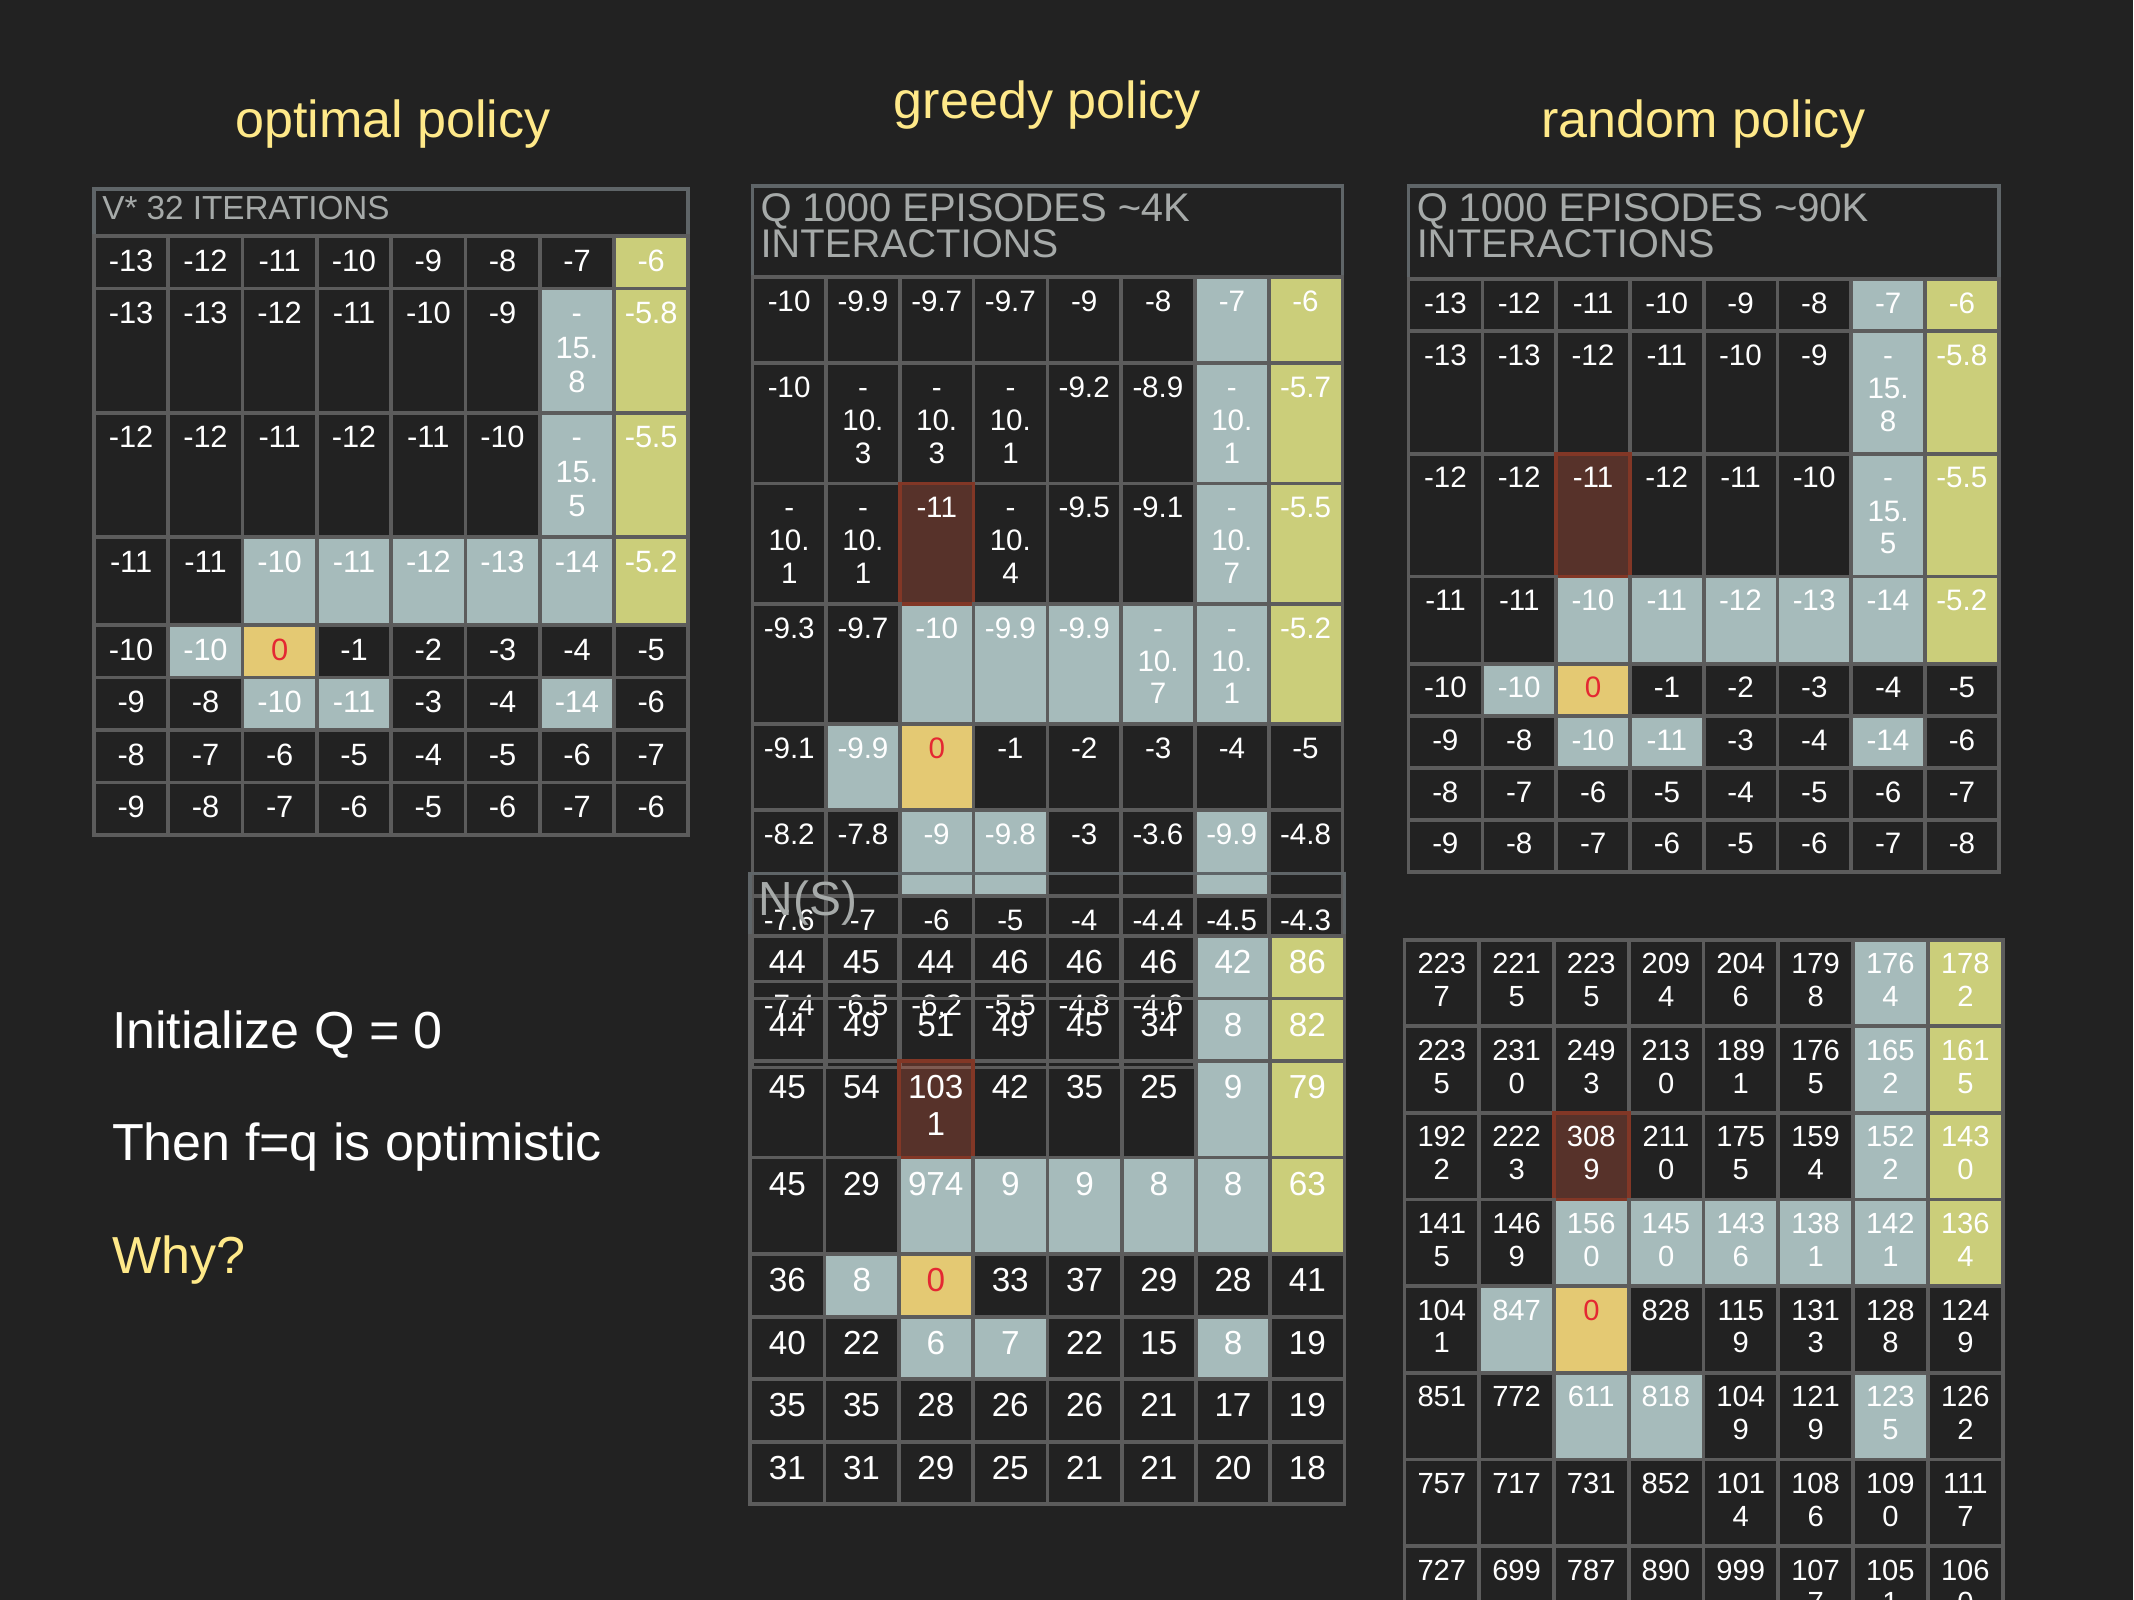

greedy policy
optimal policy
random policy
| Q 1000 episodes ~4k interactions |  |  |  |  |  |  |  |
| --- | --- | --- | --- | --- | --- | --- | --- |
| -10 | -9.9 | -9.7 | -9.7 | -9 | -8 | -7 | -6 |
| -10 | -10.3 | -10.3 | -10.1 | -9.2 | -8.9 | -10.1 | -5.7 |
| -10.1 | -10.1 | -11 | -10.4 | -9.5 | -9.1 | -10.7 | -5.5 |
| -9.3 | -9.7 | -10 | -9.9 | -9.9 | -10.7 | -10.1 | -5.2 |
| -9.1 | -9.9 | 0 | -1 | -2 | -3 | -4 | -5 |
| -8.2 | -7.8 | -9 | -9.8 | -3 | -3.6 | -9.9 | -4.8 |
| -7.6 | -7 | -6 | -5 | -4 | -4.4 | -4.5 | -4.3 |
| -7.4 | -6.5 | -6.2 | -5.5 | -4.8 | -4.6 | -4.5 | -4.7 |
| Q 1000 episodes ~90k interactions |  |  |  |  |  |  |  |
| --- | --- | --- | --- | --- | --- | --- | --- |
| -13 | -12 | -11 | -10 | -9 | -8 | -7 | -6 |
| -13 | -13 | -12 | -11 | -10 | -9 | -15.8 | -5.8 |
| -12 | -12 | -11 | -12 | -11 | -10 | -15.5 | -5.5 |
| -11 | -11 | -10 | -11 | -12 | -13 | -14 | -5.2 |
| -10 | -10 | 0 | -1 | -2 | -3 | -4 | -5 |
| -9 | -8 | -10 | -11 | -3 | -4 | -14 | -6 |
| -8 | -7 | -6 | -5 | -4 | -5 | -6 | -7 |
| -9 | -8 | -7 | -6 | -5 | -6 | -7 | -8 |
| V\* 32 iterations |  |  |  |  |  |  |  |
| --- | --- | --- | --- | --- | --- | --- | --- |
| -13 | -12 | -11 | -10 | -9 | -8 | -7 | -6 |
| -13 | -13 | -12 | -11 | -10 | -9 | -15.8 | -5.8 |
| -12 | -12 | -11 | -12 | -11 | -10 | -15.5 | -5.5 |
| -11 | -11 | -10 | -11 | -12 | -13 | -14 | -5.2 |
| -10 | -10 | 0 | -1 | -2 | -3 | -4 | -5 |
| -9 | -8 | -10 | -11 | -3 | -4 | -14 | -6 |
| -8 | -7 | -6 | -5 | -4 | -5 | -6 | -7 |
| -9 | -8 | -7 | -6 | -5 | -6 | -7 | -6 |
| N(S) |  |  |  |  |  |  |  |
| --- | --- | --- | --- | --- | --- | --- | --- |
| 44 | 45 | 44 | 46 | 46 | 46 | 42 | 86 |
| 44 | 49 | 51 | 49 | 45 | 34 | 8 | 82 |
| 45 | 54 | 1031 | 42 | 35 | 25 | 9 | 79 |
| 45 | 29 | 974 | 9 | 9 | 8 | 8 | 63 |
| 36 | 8 | 0 | 33 | 37 | 29 | 28 | 41 |
| 40 | 22 | 6 | 7 | 22 | 15 | 8 | 19 |
| 35 | 35 | 28 | 26 | 26 | 21 | 17 | 19 |
| 31 | 31 | 29 | 25 | 21 | 21 | 20 | 18 |
| 2237 | 2215 | 2235 | 2094 | 2046 | 1798 | 1764 | 1782 |
| --- | --- | --- | --- | --- | --- | --- | --- |
| 2235 | 2310 | 2493 | 2130 | 1891 | 1765 | 1652 | 1615 |
| 1922 | 2223 | 3089 | 2110 | 1755 | 1594 | 1522 | 1430 |
| 1415 | 1469 | 1560 | 1450 | 1436 | 1381 | 1421 | 1364 |
| 1041 | 847 | 0 | 828 | 1159 | 1313 | 1288 | 1249 |
| 851 | 772 | 611 | 818 | 1049 | 1219 | 1235 | 1262 |
| 757 | 717 | 731 | 852 | 1014 | 1086 | 1090 | 1117 |
| 727 | 699 | 787 | 890 | 999 | 1077 | 1051 | 1060 |
Initialize Q = 0
Then f=q is optimistic
Why?